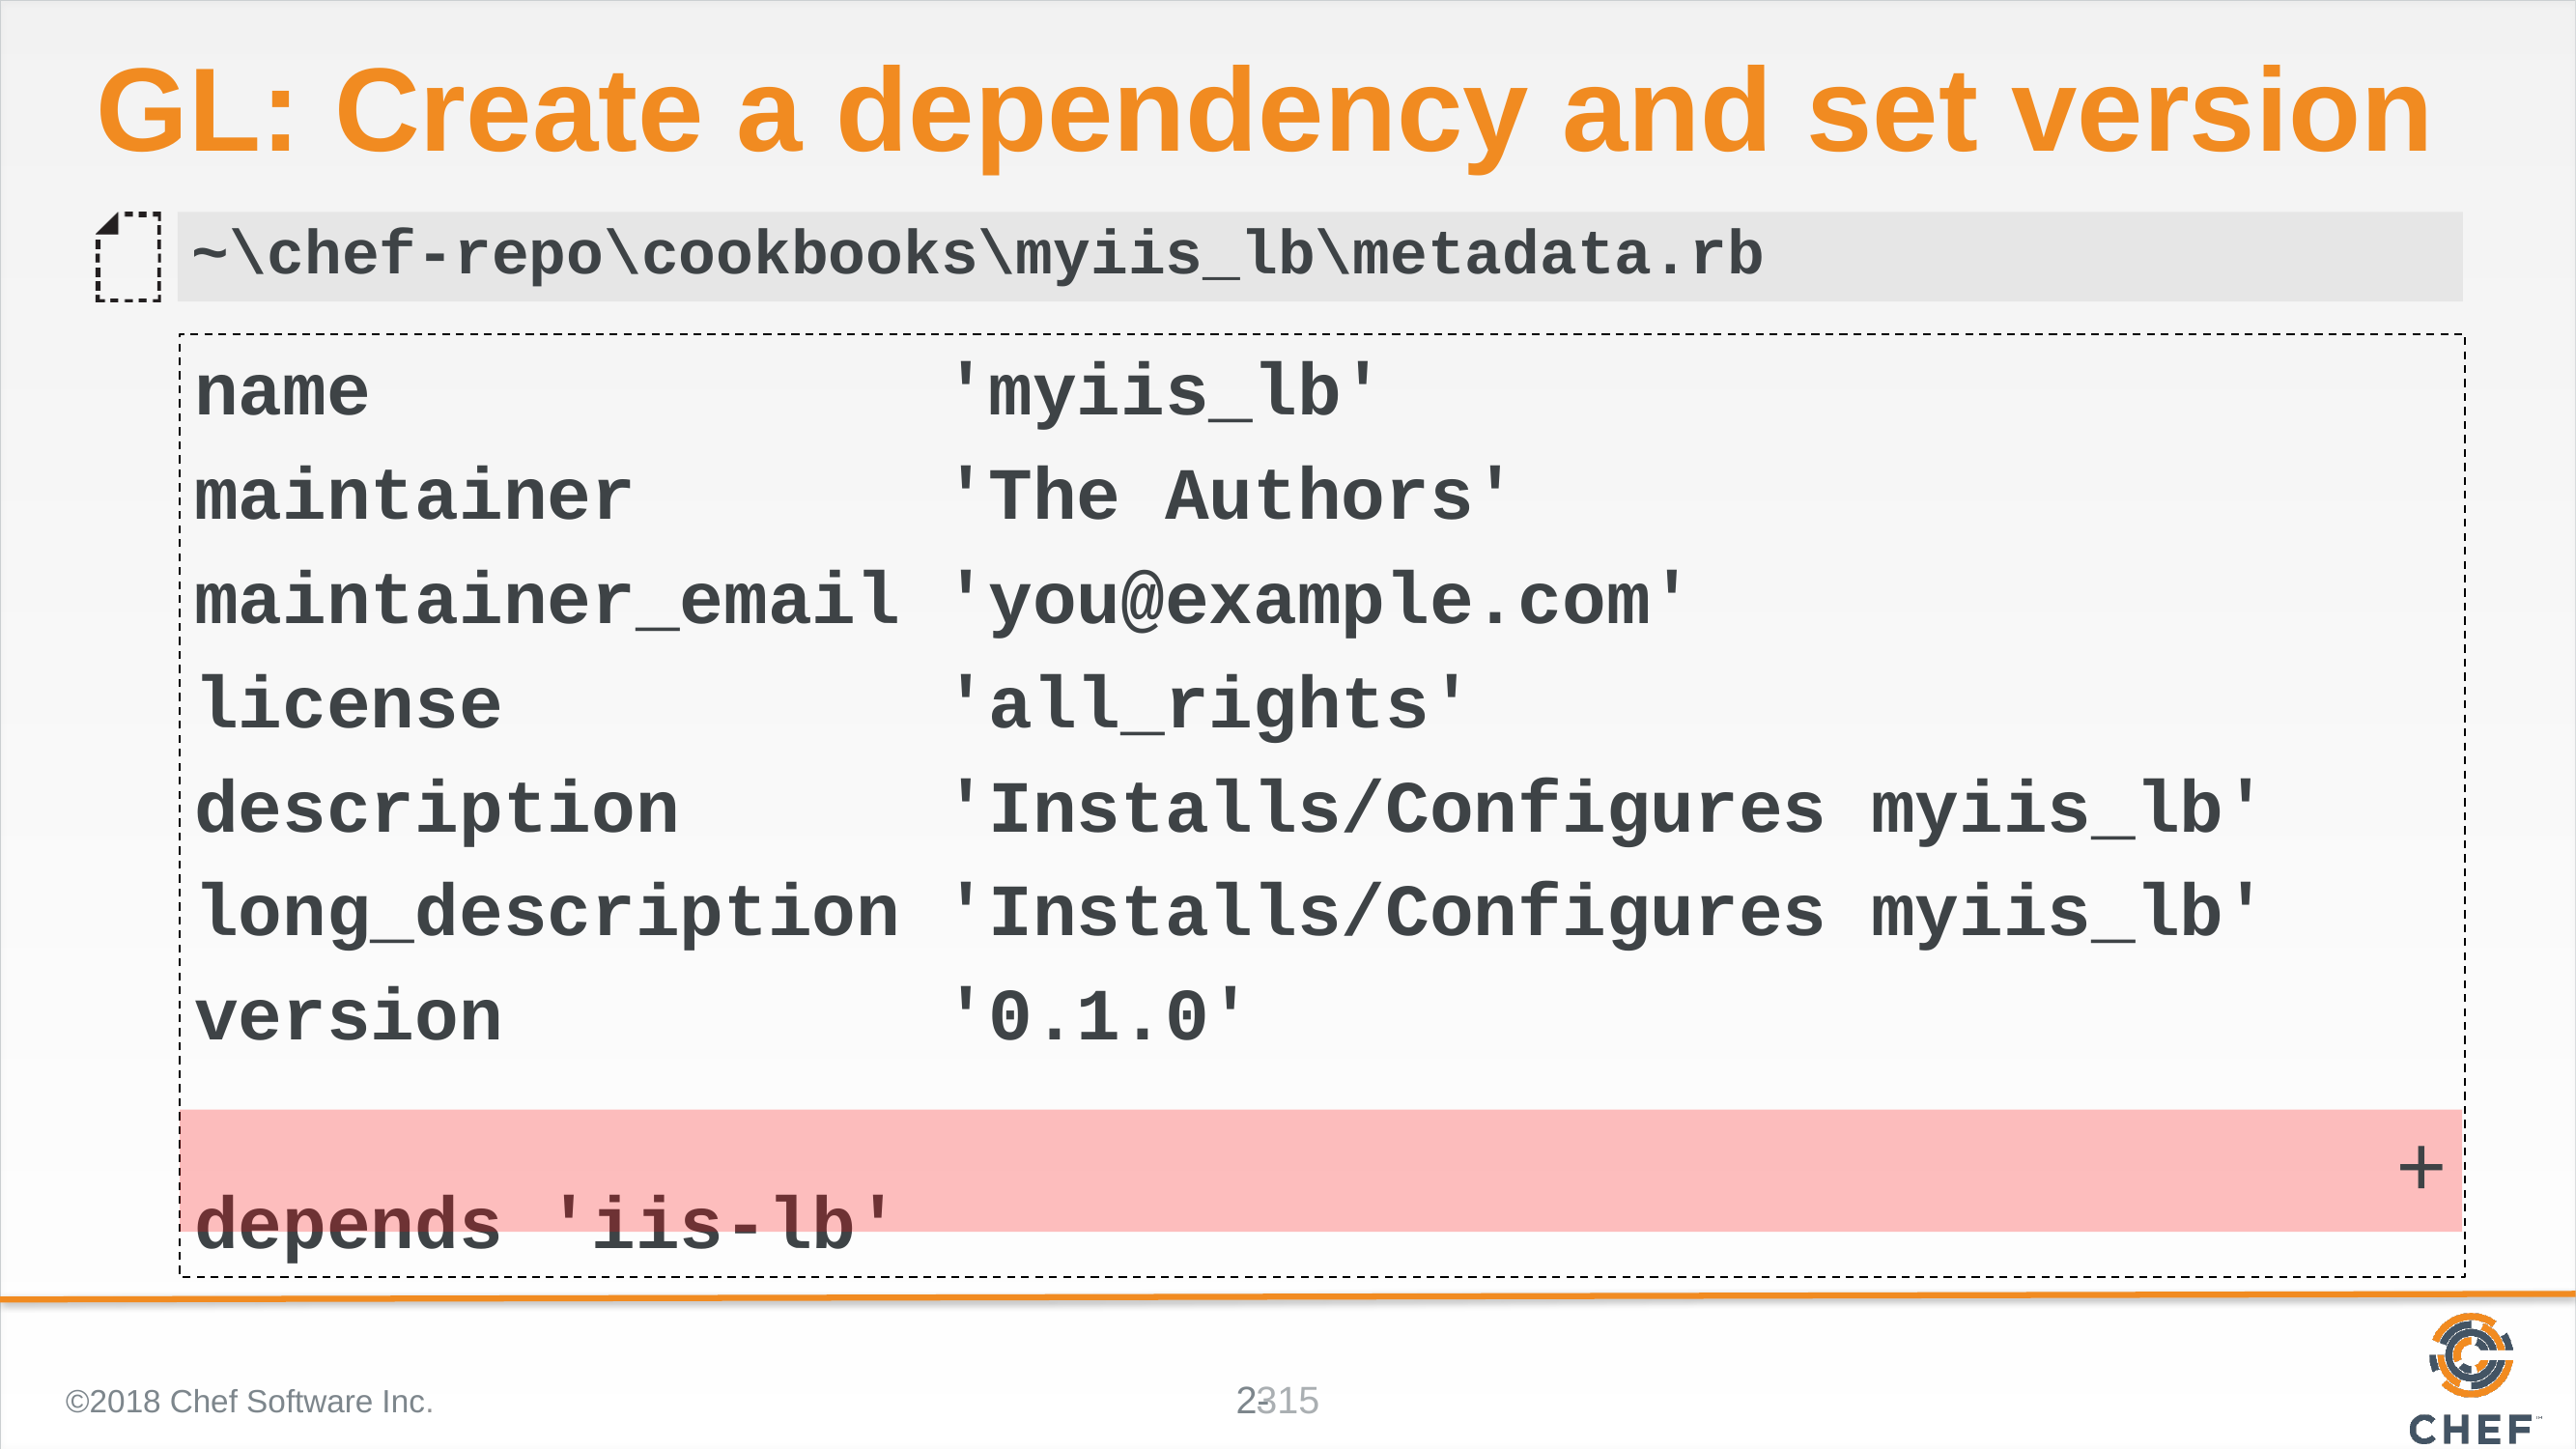

# GL: Create a dependency and set version
~\chef-repo\cookbooks\myiis_lb\metadata.rb
name             'myiis_lb'
maintainer       'The Authors'
maintainer_email 'you@example.com'
license          'all_rights'
description      'Installs/Configures myiis_lb'
long_description 'Installs/Configures myiis_lb'
version          '0.1.0'

depends 'iis-lb'

©2018 Chef Software Inc.
+
315